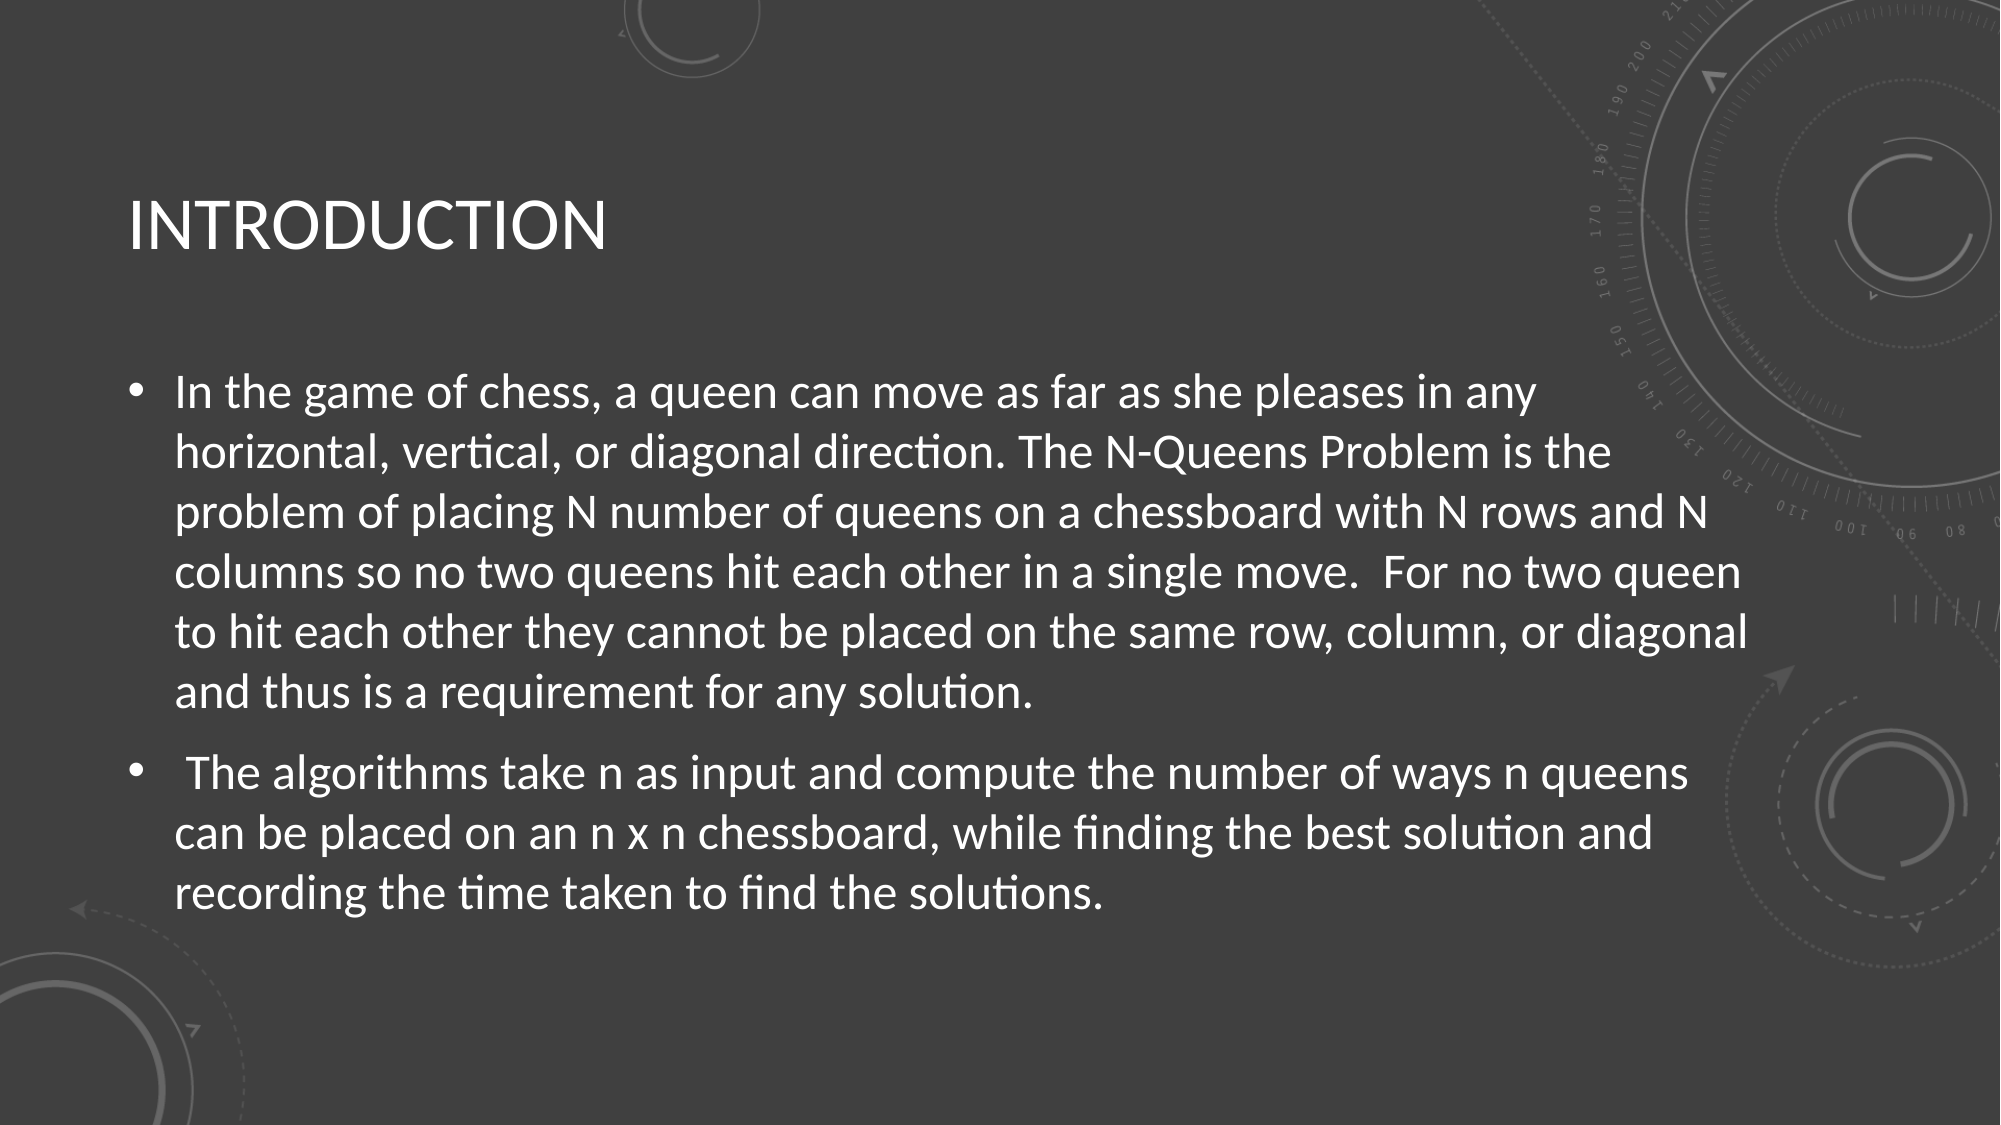

# introduction
In the game of chess, a queen can move as far as she pleases in any horizontal, vertical, or diagonal direction. The N-Queens Problem is the problem of placing N number of queens on a chessboard with N rows and N columns so no two queens hit each other in a single move.  For no two queen to hit each other they cannot be placed on the same row, column, or diagonal and thus is a requirement for any solution.
 The algorithms take n as input and compute the number of ways n queens can be placed on an n x n chessboard, while finding the best solution and recording the time taken to find the solutions.